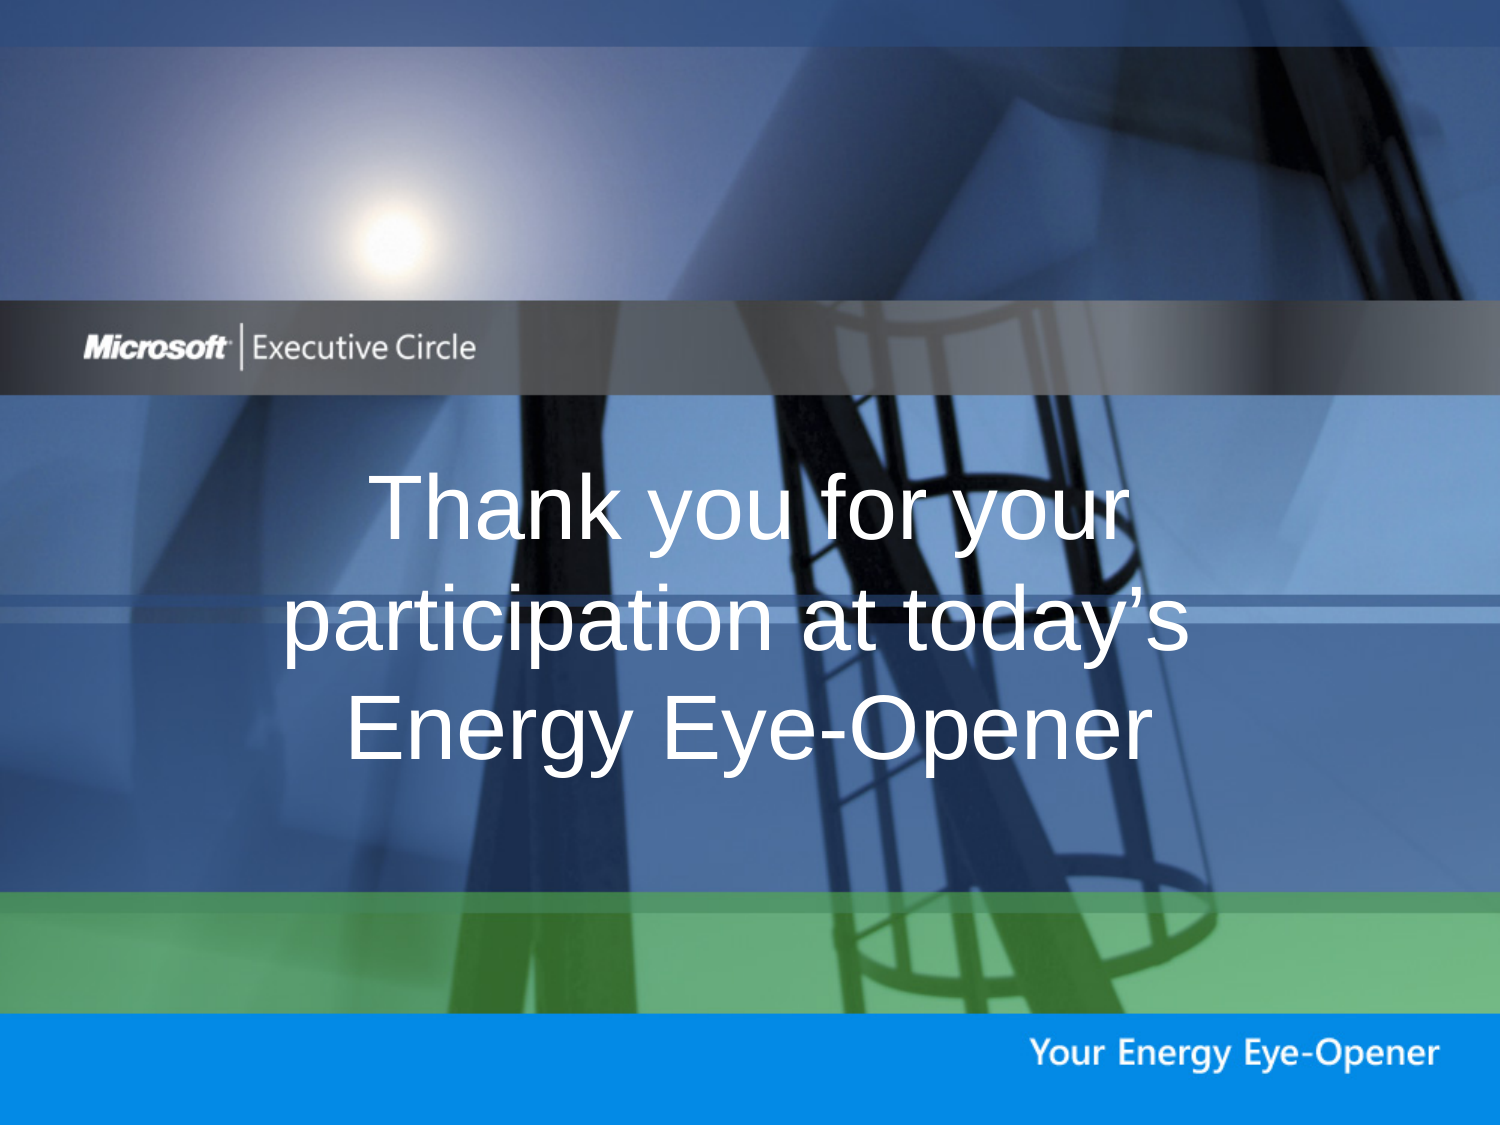

# Thank you for your participation at today’s Energy Eye-Opener